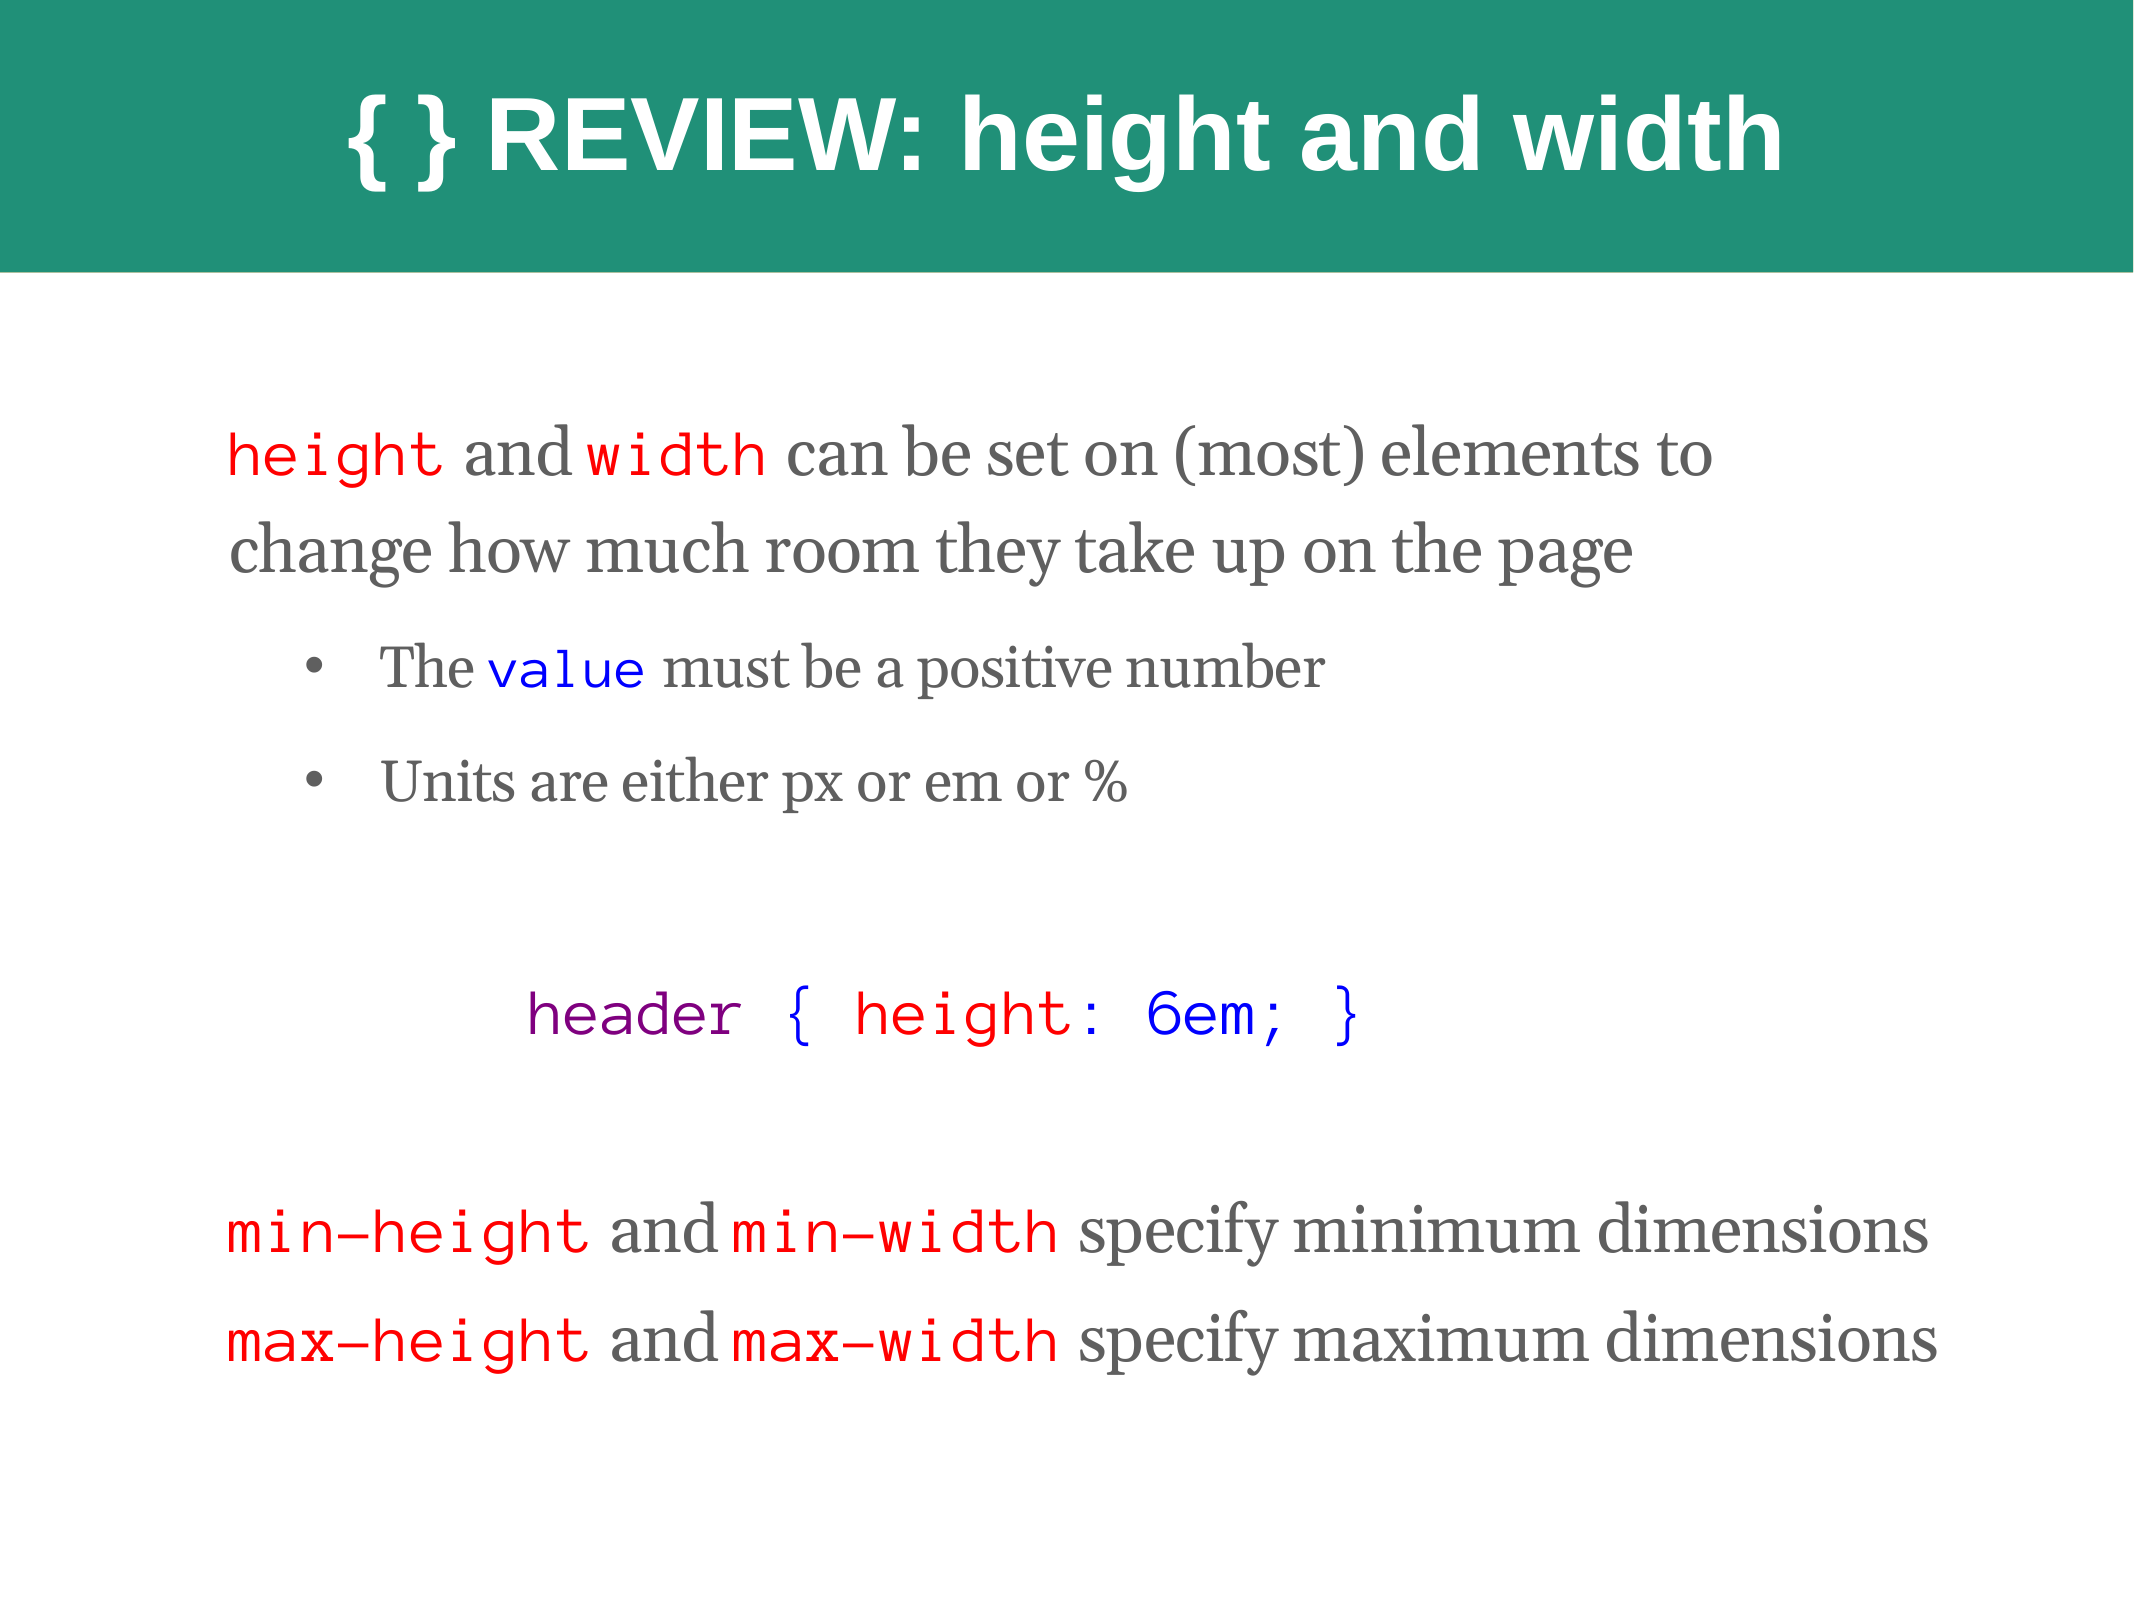

{ } REVIEW: height and width
# Height and width
height and width can be set on (most) elements to change how much room they take up on the page
The value must be a positive number
Units are either px or em or %

		header { height: 6em; }

min-height and min-width specify minimum dimensions
max-height and max-width specify maximum dimensions